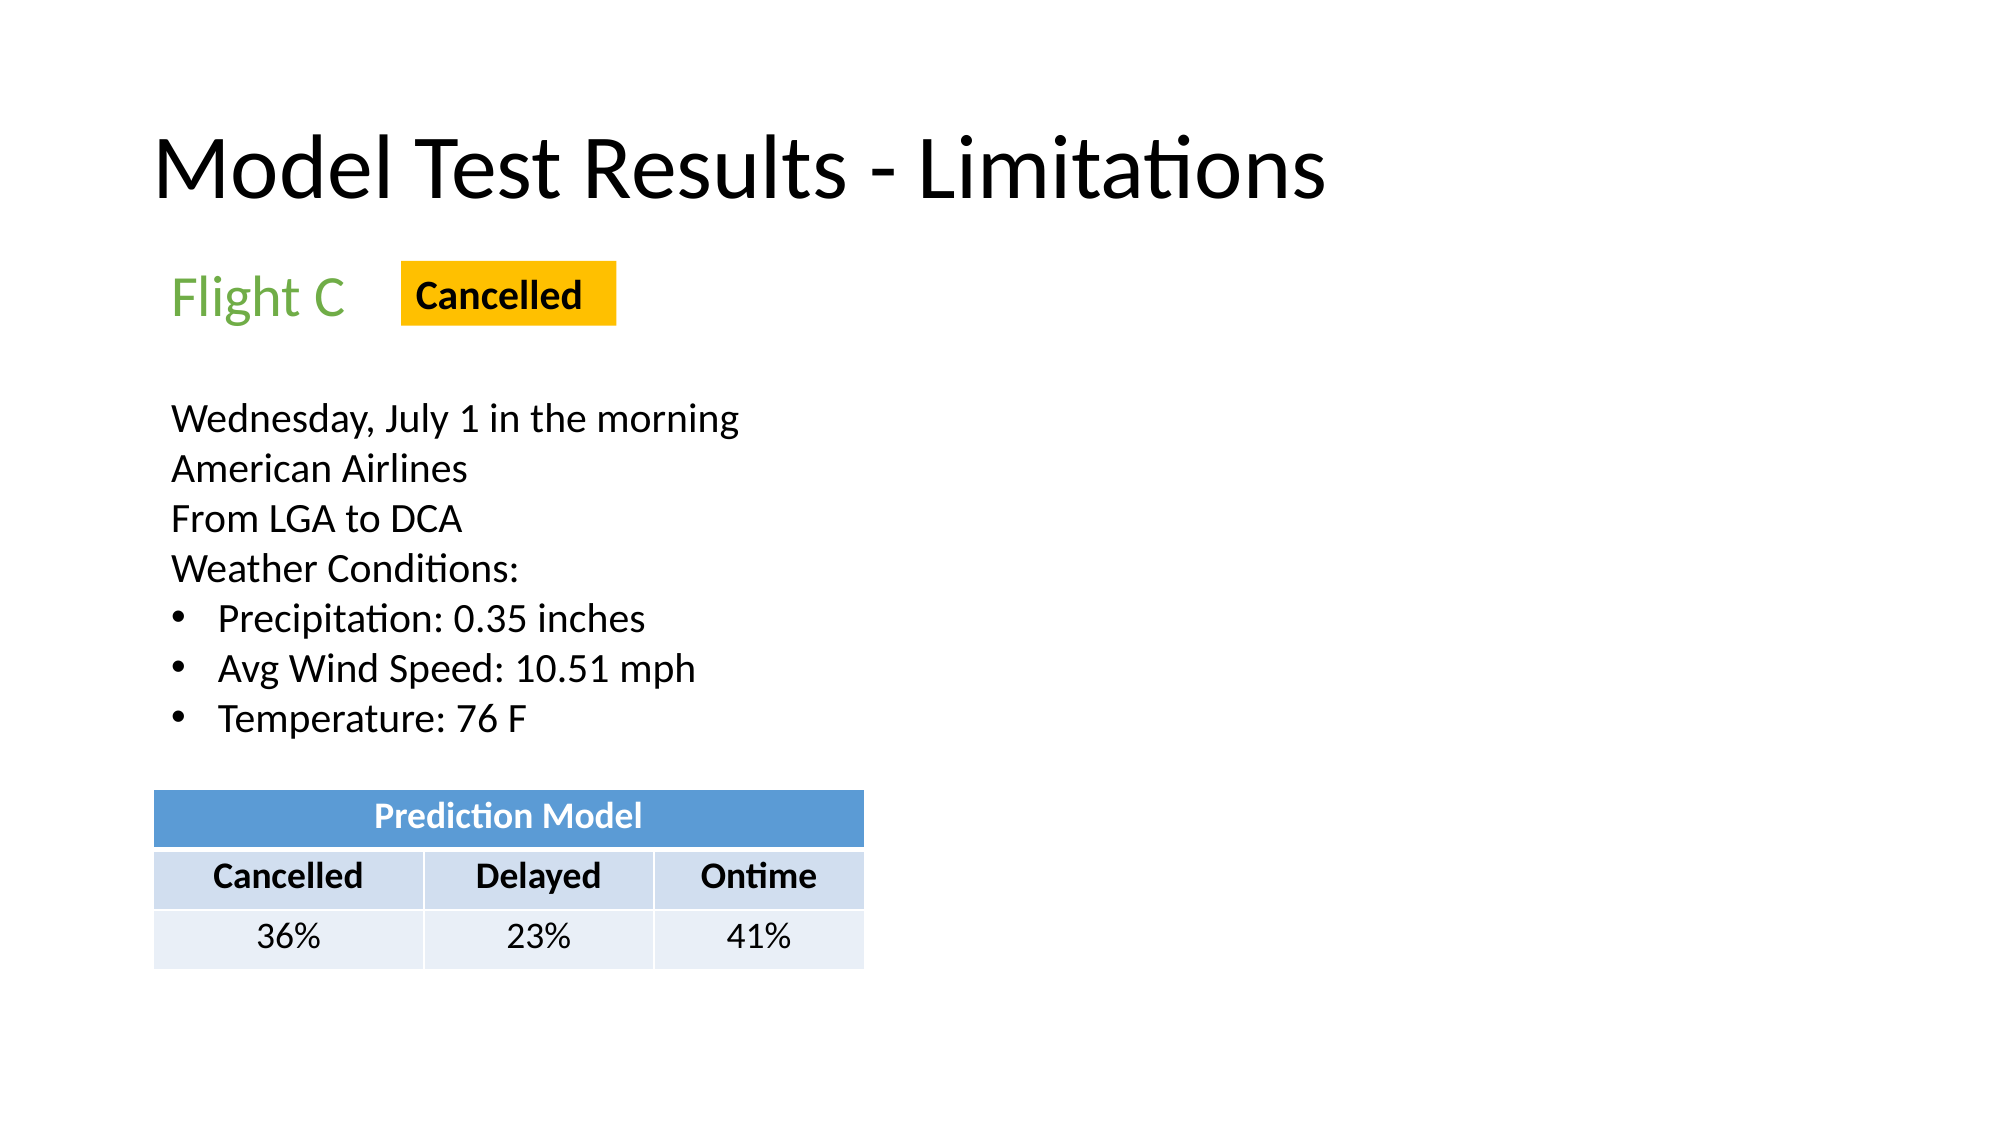

# Model Test Results - Limitations
Flight C
Wednesday, July 1 in the morning
American Airlines
From LGA to DCA
Weather Conditions:
Precipitation: 0.35 inches
Avg Wind Speed: 10.51 mph
Temperature: 76 F
Cancelled

| Prediction Model |  |  |
| --- | --- | --- |
| Cancelled | Delayed | Ontime |
| 36% | 23% | 41% |
| Airline | AA | AA | B6 |
| --- | --- | --- | --- |
| Day | Tues | Wed | Sun |
| Month | Jan | Jul | Mar |
| Time | AM | AM | Early PM |
| Origin | LGA | LGA | JFK |
| Dest | ORD | DCA | PWM |
| Dist | 733 | 214 | 273 |
| Snow | 5 | 0 | 0 |
| Rain | 0.25 | 0.35 | 0 |
| Wind | 16.55 | 10.51 | 20.13 |
| Temp | 24 | 76 | 45 |
| Heavy Fog | TRUE | FALSE | FALSE |
| Prob (cancelled) | 100% | 36% | 56% |
| Prob (delayed) | 0 | 23% | 31% |
| Prob (ontime) | 0 | 41% | 13% |
| Airline | Day | Month | Time | Origin | Dest | Dist | Snow | Rain | Wind | Temp | Heavy Fog | Prob (cancelled) | Prob (delayed) | Prob (ontime |
| --- | --- | --- | --- | --- | --- | --- | --- | --- | --- | --- | --- | --- | --- | --- |
| AA | Tues | Jan | AM | LGA | ORD | 733 | 5.0 | 0.25 | 16.55 | 24 | True | 100% | 0 | 0 |
| AA | Wed | Jul | AM | LGA | DCA | 214 | 0.0 | 0.35 | 10.51 | 76 | False | 36% | 23% | 41% |
| B6 | Sun | Mar | Early PM | JFK | PWM | 273 | 0.0 | 0.00 | 20.13 | 45 | False | 56% | 31% | 13% |